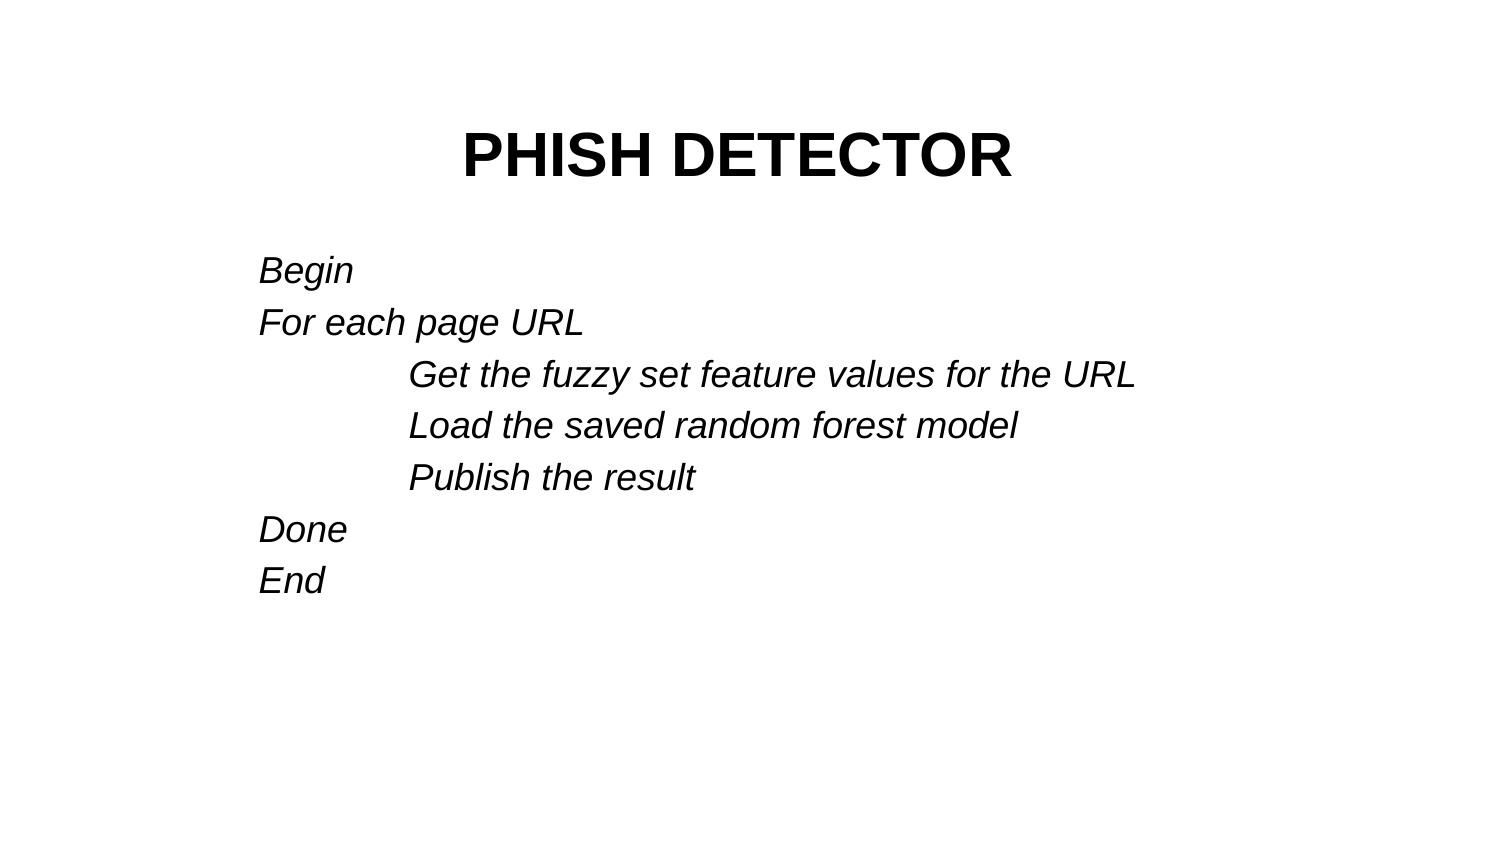

# PHISH DETECTOR
Begin
For each page URL
	Get the fuzzy set feature values for the URL
	Load the saved random forest model
	Publish the result
Done
End